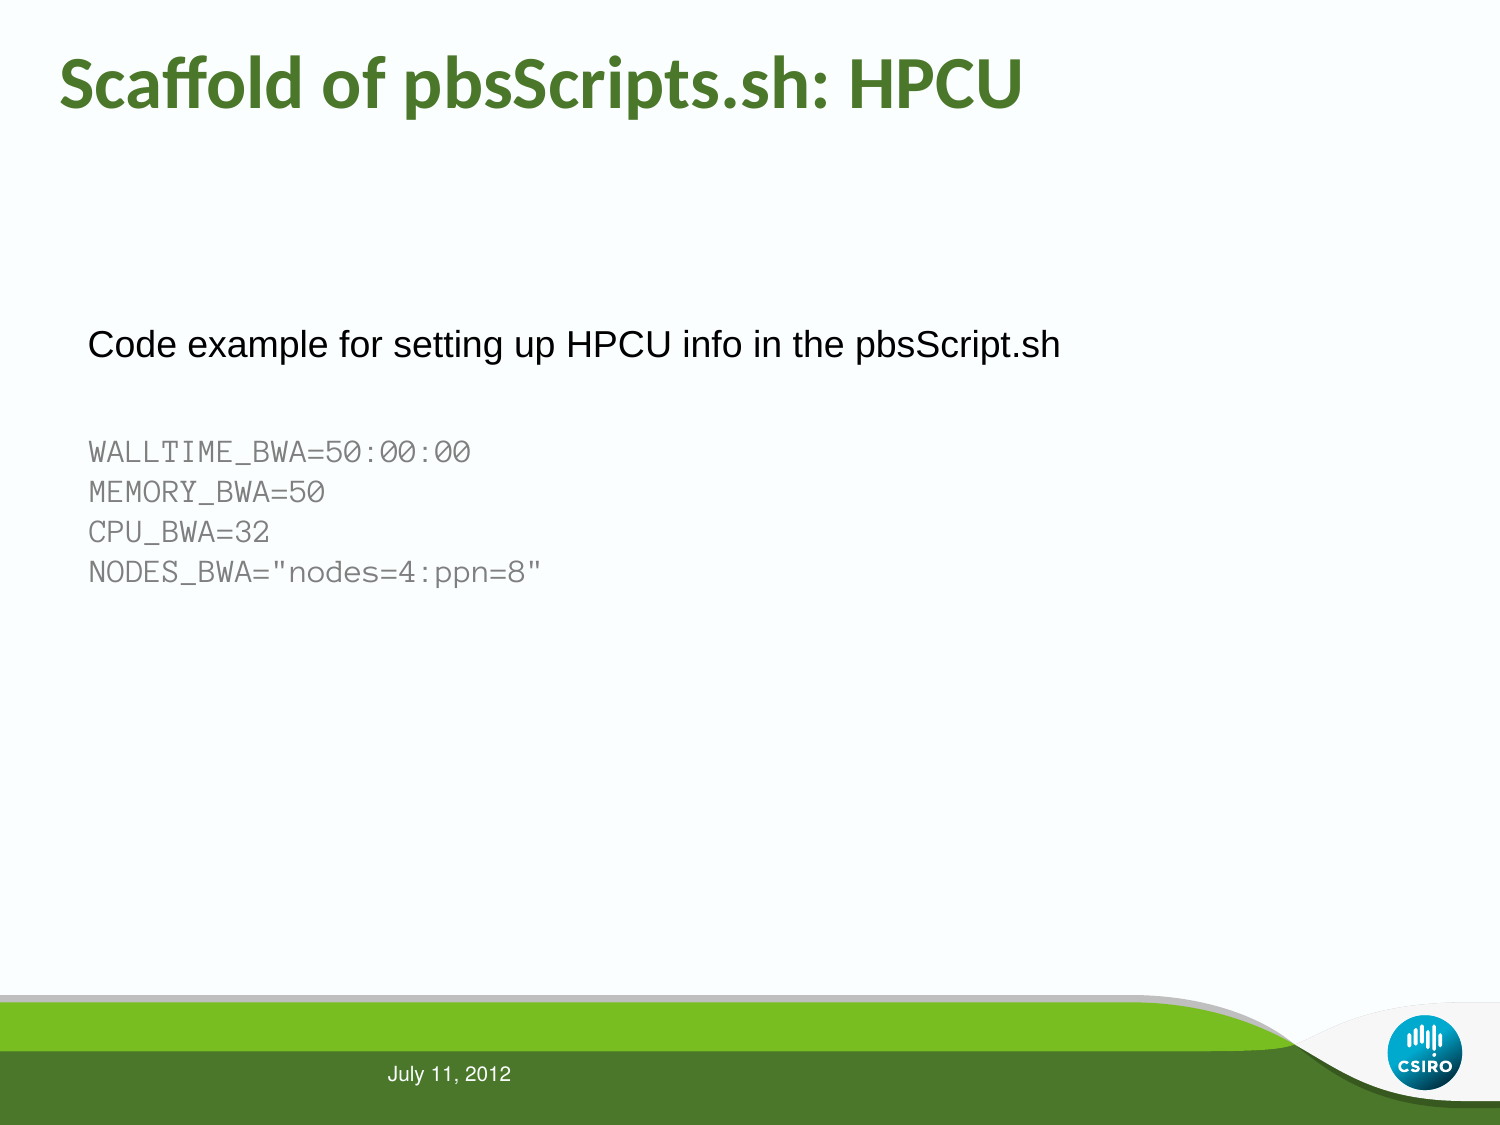

qsub -b y -j y [PBSOPTIONS] pbsScript.sh -k HISEQINF [PARAMETERS]
# Scaffold of pbsScripts.sh: HPCU
Code example for setting up HPCU info in the pbsScript.sh
WALLTIME_BWA=50:00:00
MEMORY_BWA=50
CPU_BWA=32
NODES_BWA="nodes=4:ppn=8"
July 11, 2012